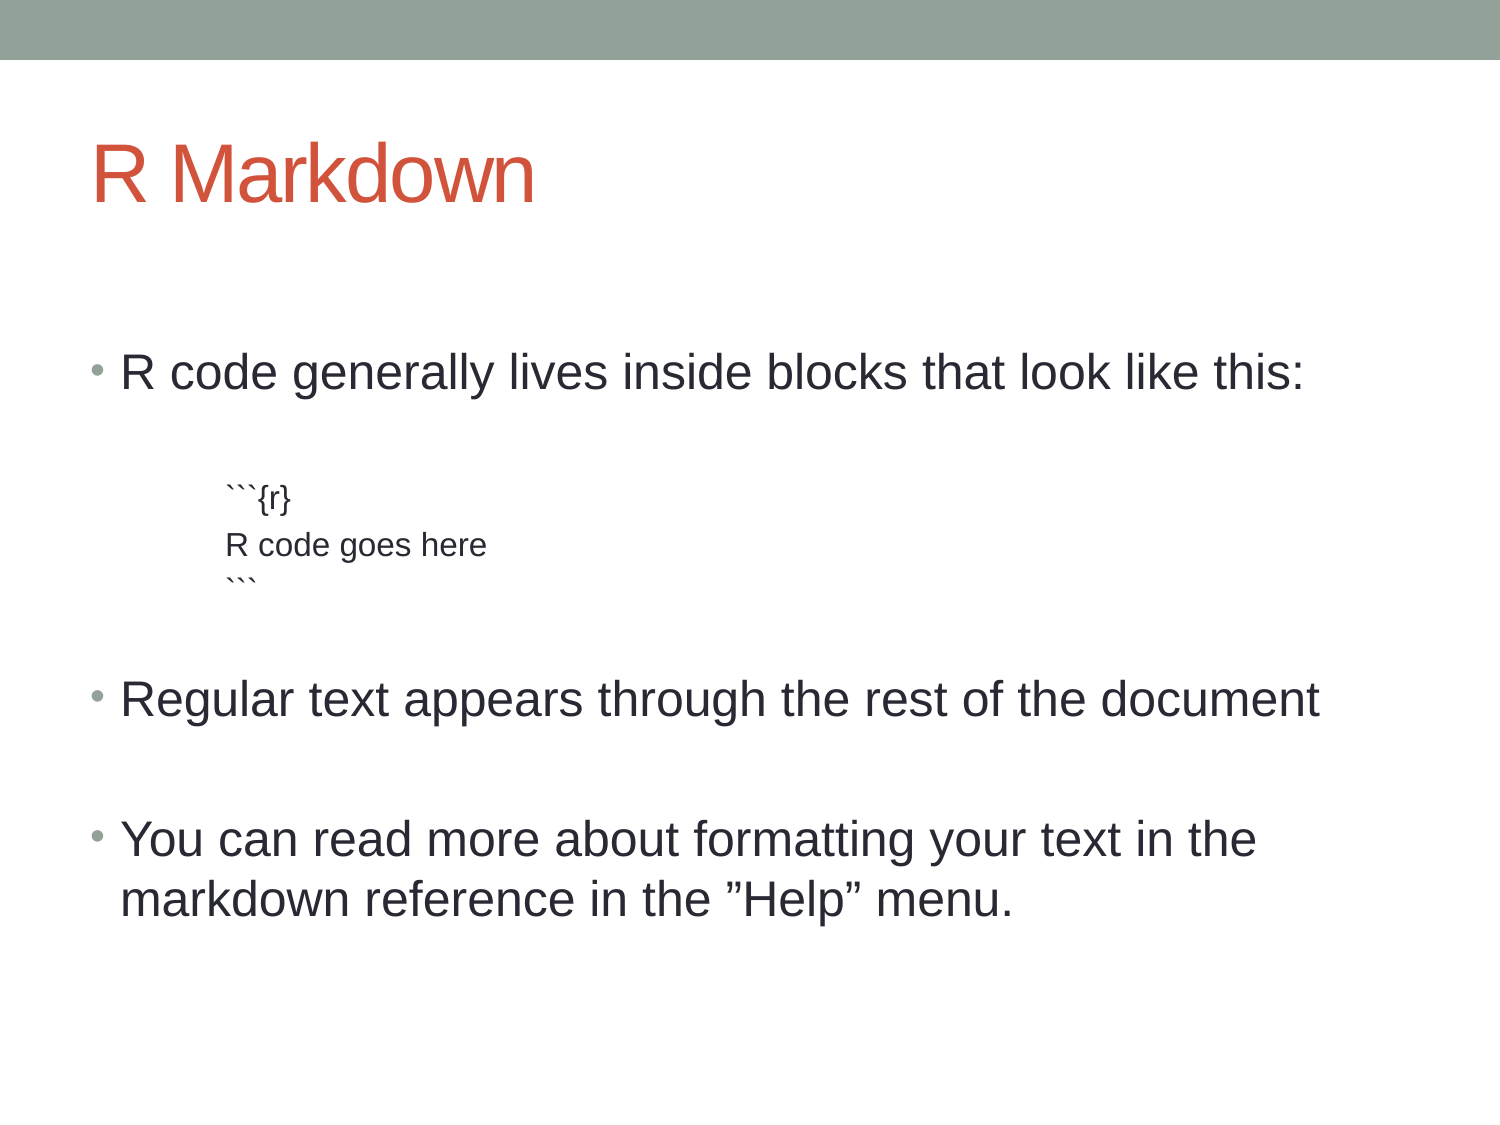

# R Markdown

R code generally lives inside blocks that look like this:

```{r}
R code goes here
```

Regular text appears through the rest of the document

You can read more about formatting your text in the markdown reference in the ”Help” menu.